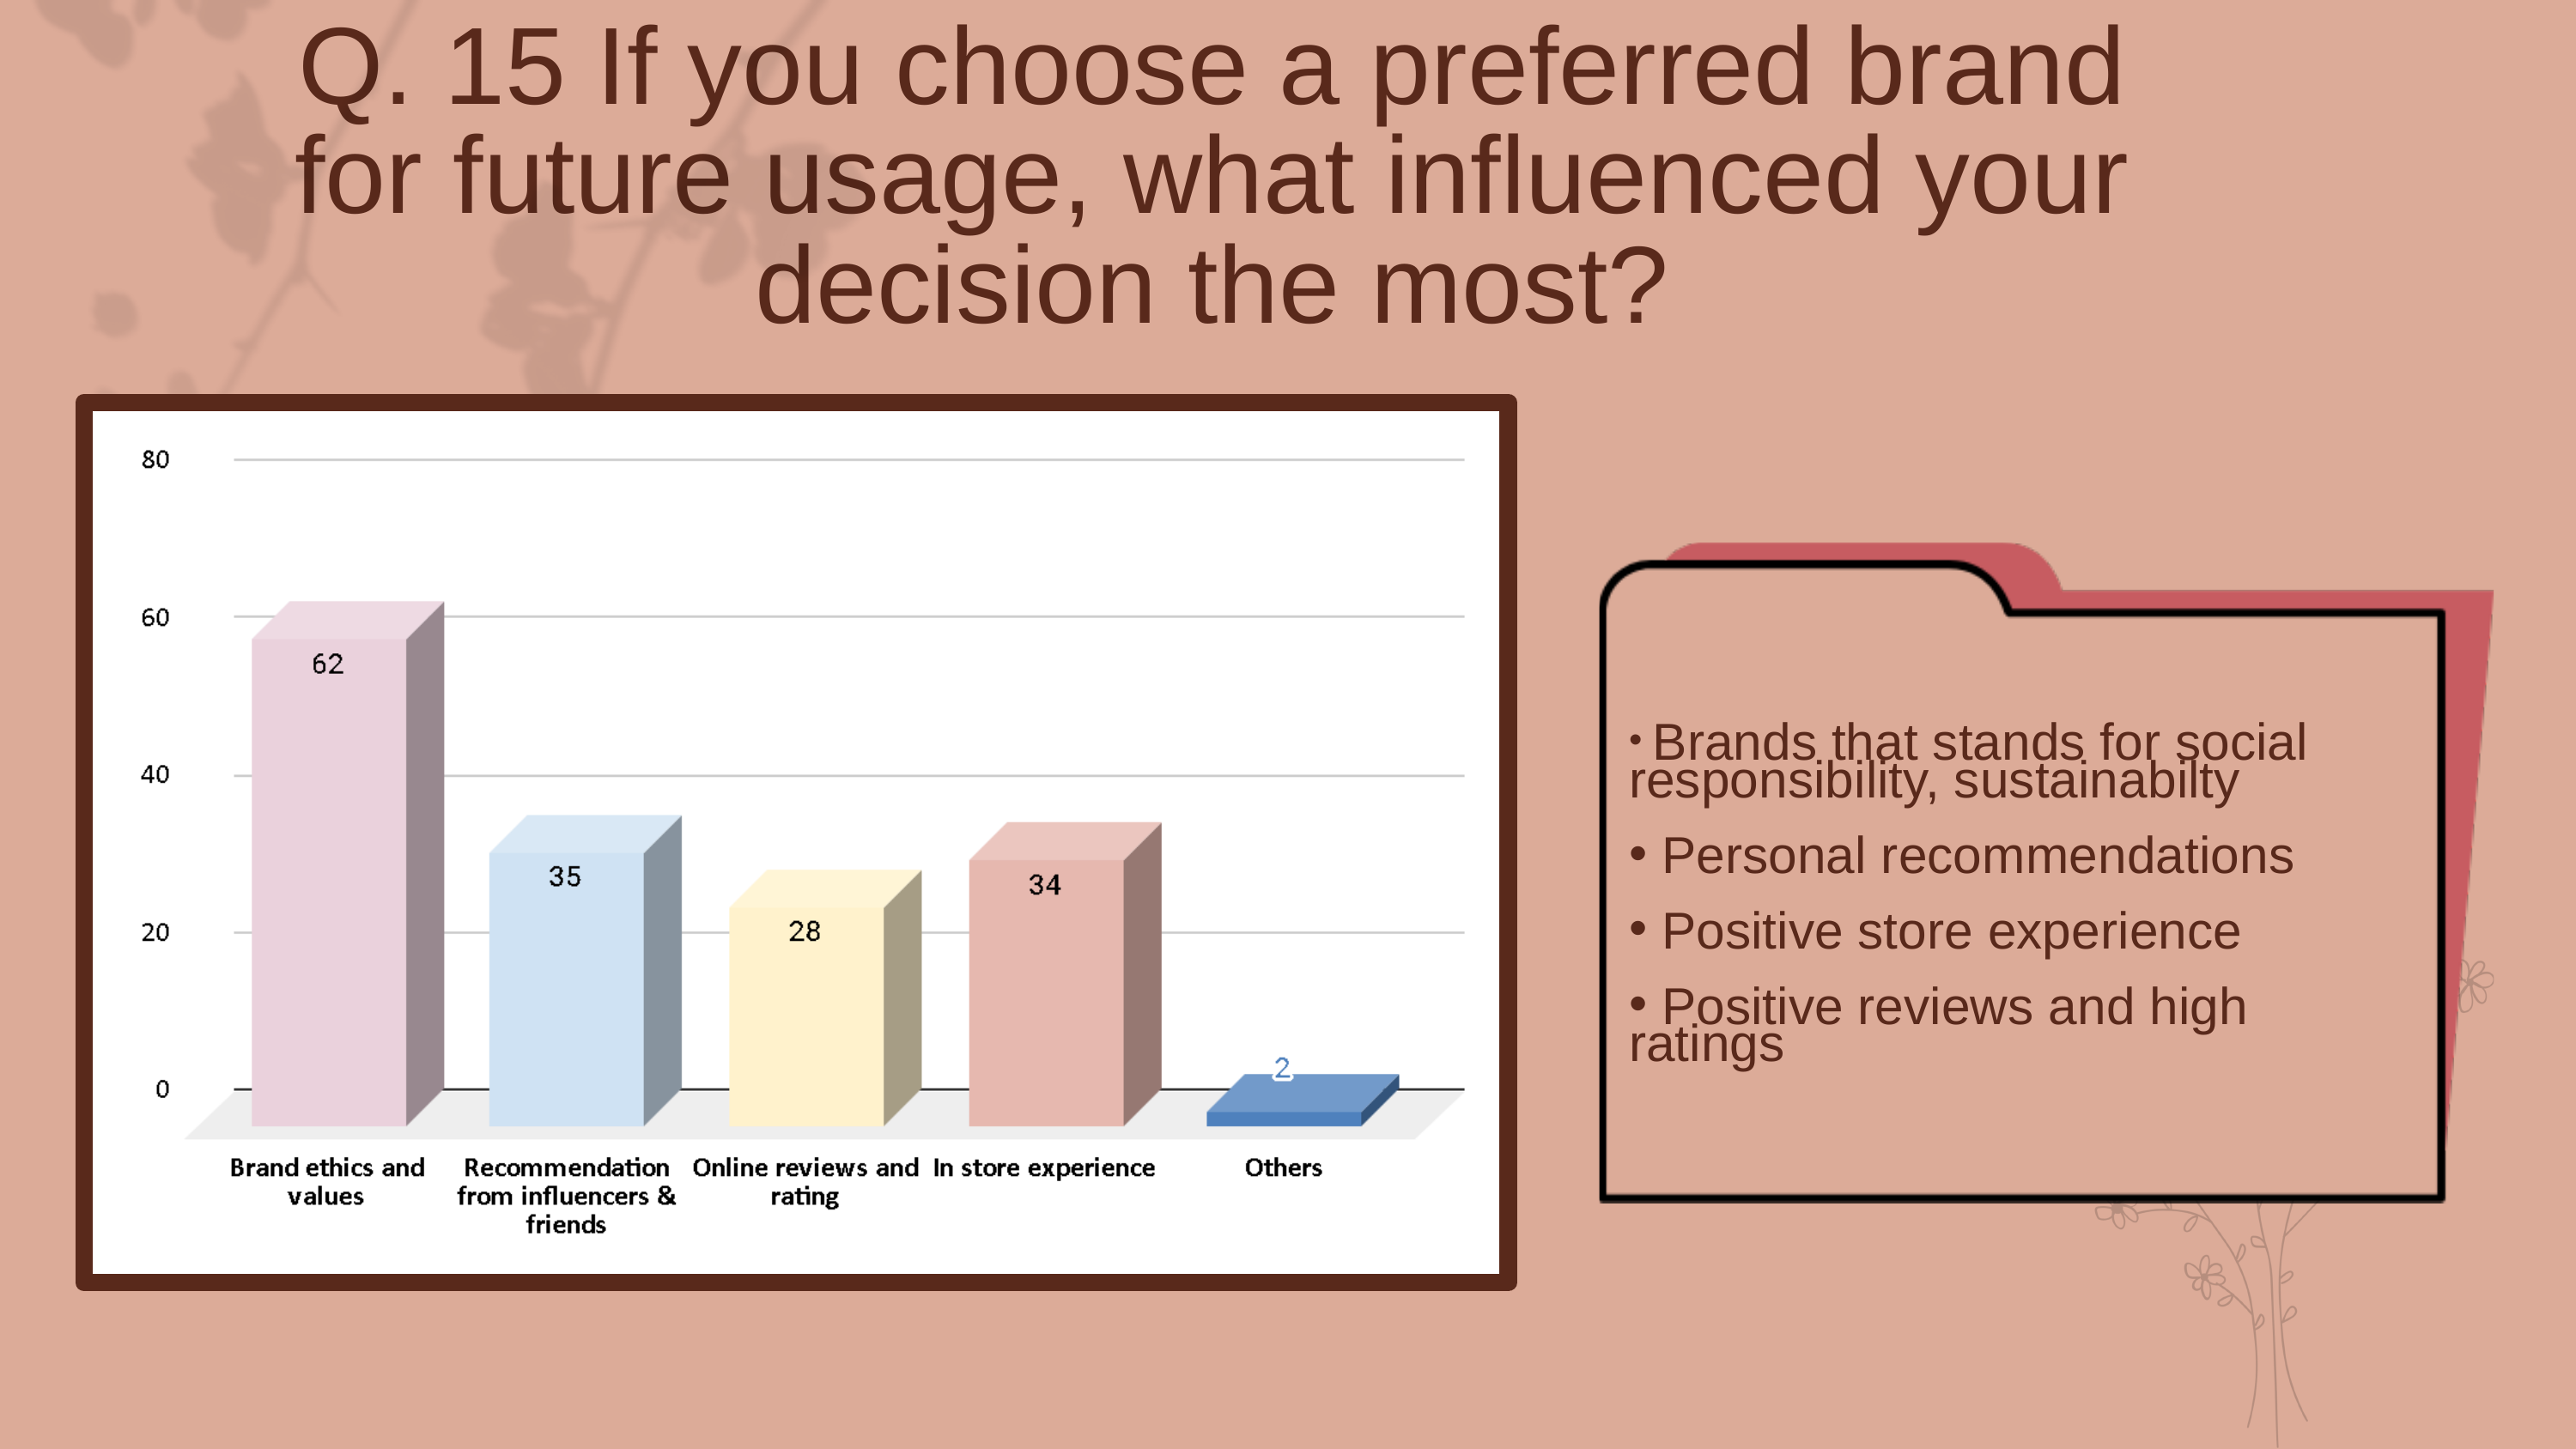

Q. 15 If you choose a preferred brand for future usage, what influenced your decision the most?

 Brands that stands for social responsibility, sustainabilty

 Personal recommendations

 Positive store experience

 Positive reviews and high ratings